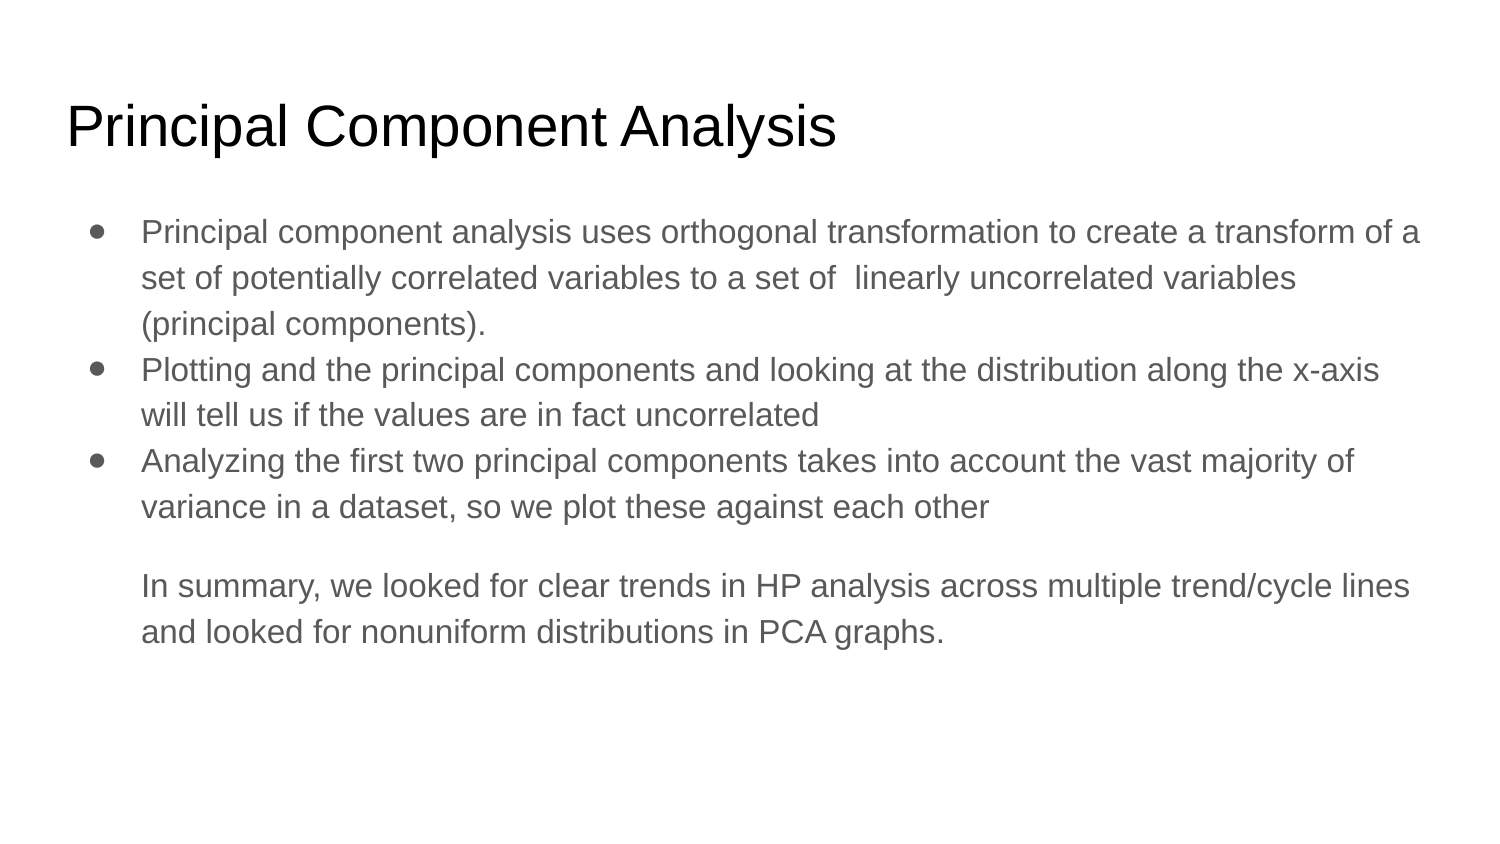

# Principal Component Analysis
Principal component analysis uses orthogonal transformation to create a transform of a set of potentially correlated variables to a set of  linearly uncorrelated variables (principal components).
Plotting and the principal components and looking at the distribution along the x-axis will tell us if the values are in fact uncorrelated
Analyzing the first two principal components takes into account the vast majority of variance in a dataset, so we plot these against each other
In summary, we looked for clear trends in HP analysis across multiple trend/cycle lines and looked for nonuniform distributions in PCA graphs.